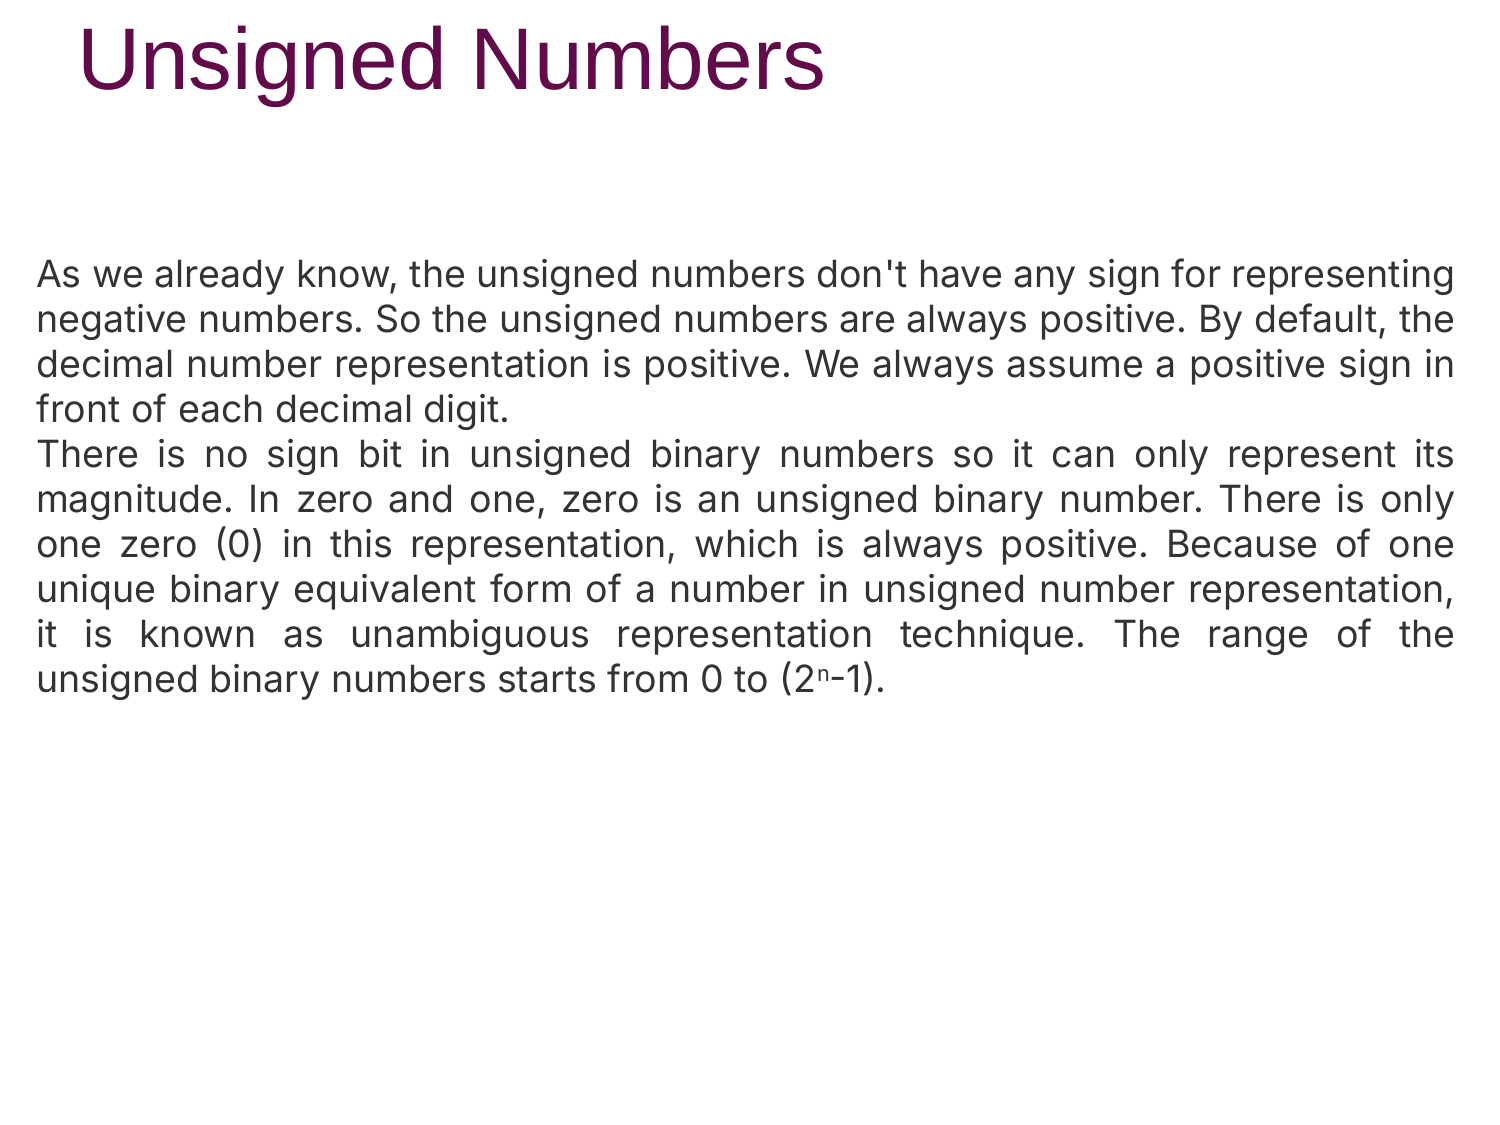

# Unsigned Numbers
As we already know, the unsigned numbers don't have any sign for representing negative numbers. So the unsigned numbers are always positive. By default, the decimal number representation is positive. We always assume a positive sign in front of each decimal digit.
There is no sign bit in unsigned binary numbers so it can only represent its magnitude. In zero and one, zero is an unsigned binary number. There is only one zero (0) in this representation, which is always positive. Because of one unique binary equivalent form of a number in unsigned number representation, it is known as unambiguous representation technique. The range of the unsigned binary numbers starts from 0 to (2n-1).